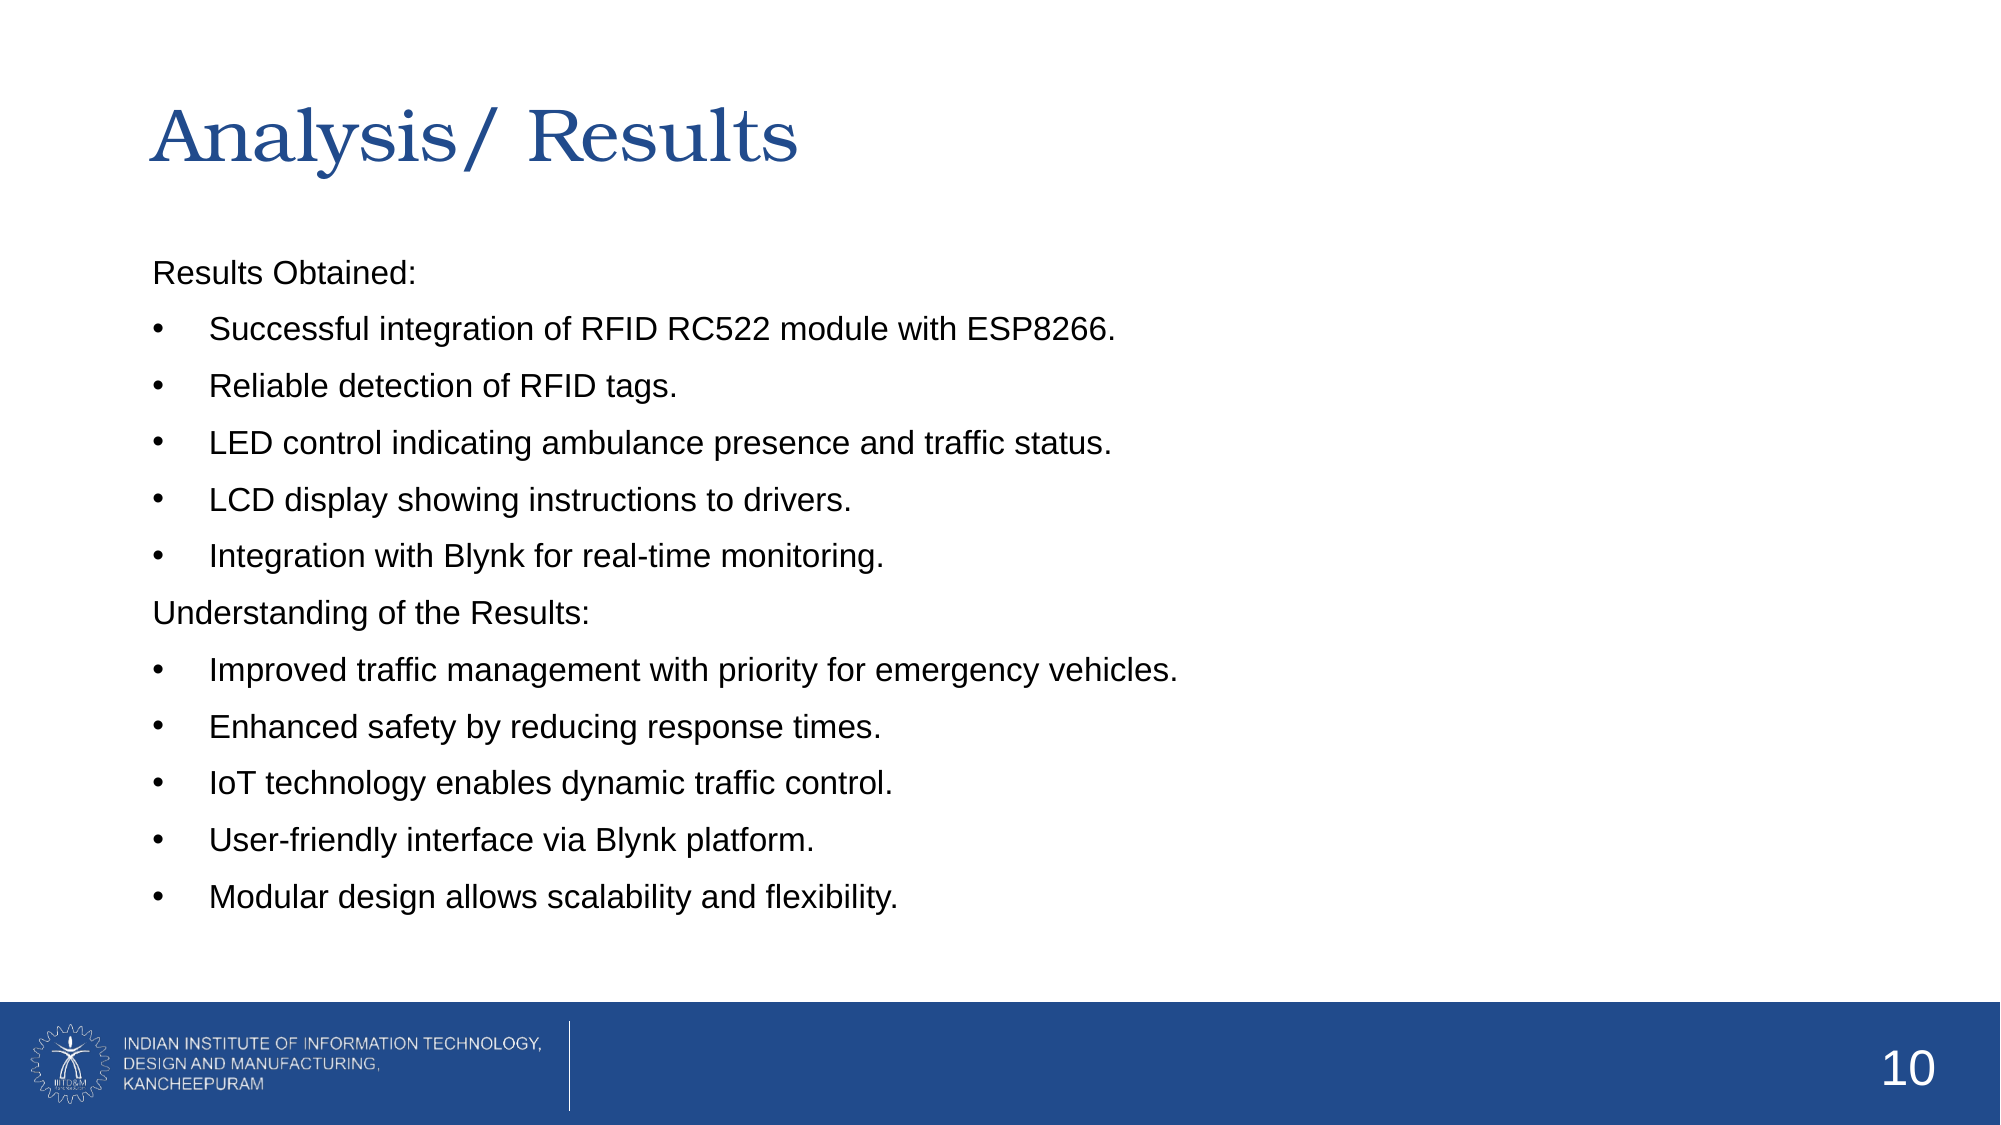

# Analysis/ Results
Results Obtained:
Successful integration of RFID RC522 module with ESP8266.
Reliable detection of RFID tags.
LED control indicating ambulance presence and traffic status.
LCD display showing instructions to drivers.
Integration with Blynk for real-time monitoring.
Understanding of the Results:
Improved traffic management with priority for emergency vehicles.
Enhanced safety by reducing response times.
IoT technology enables dynamic traffic control.
User-friendly interface via Blynk platform.
Modular design allows scalability and flexibility.
10